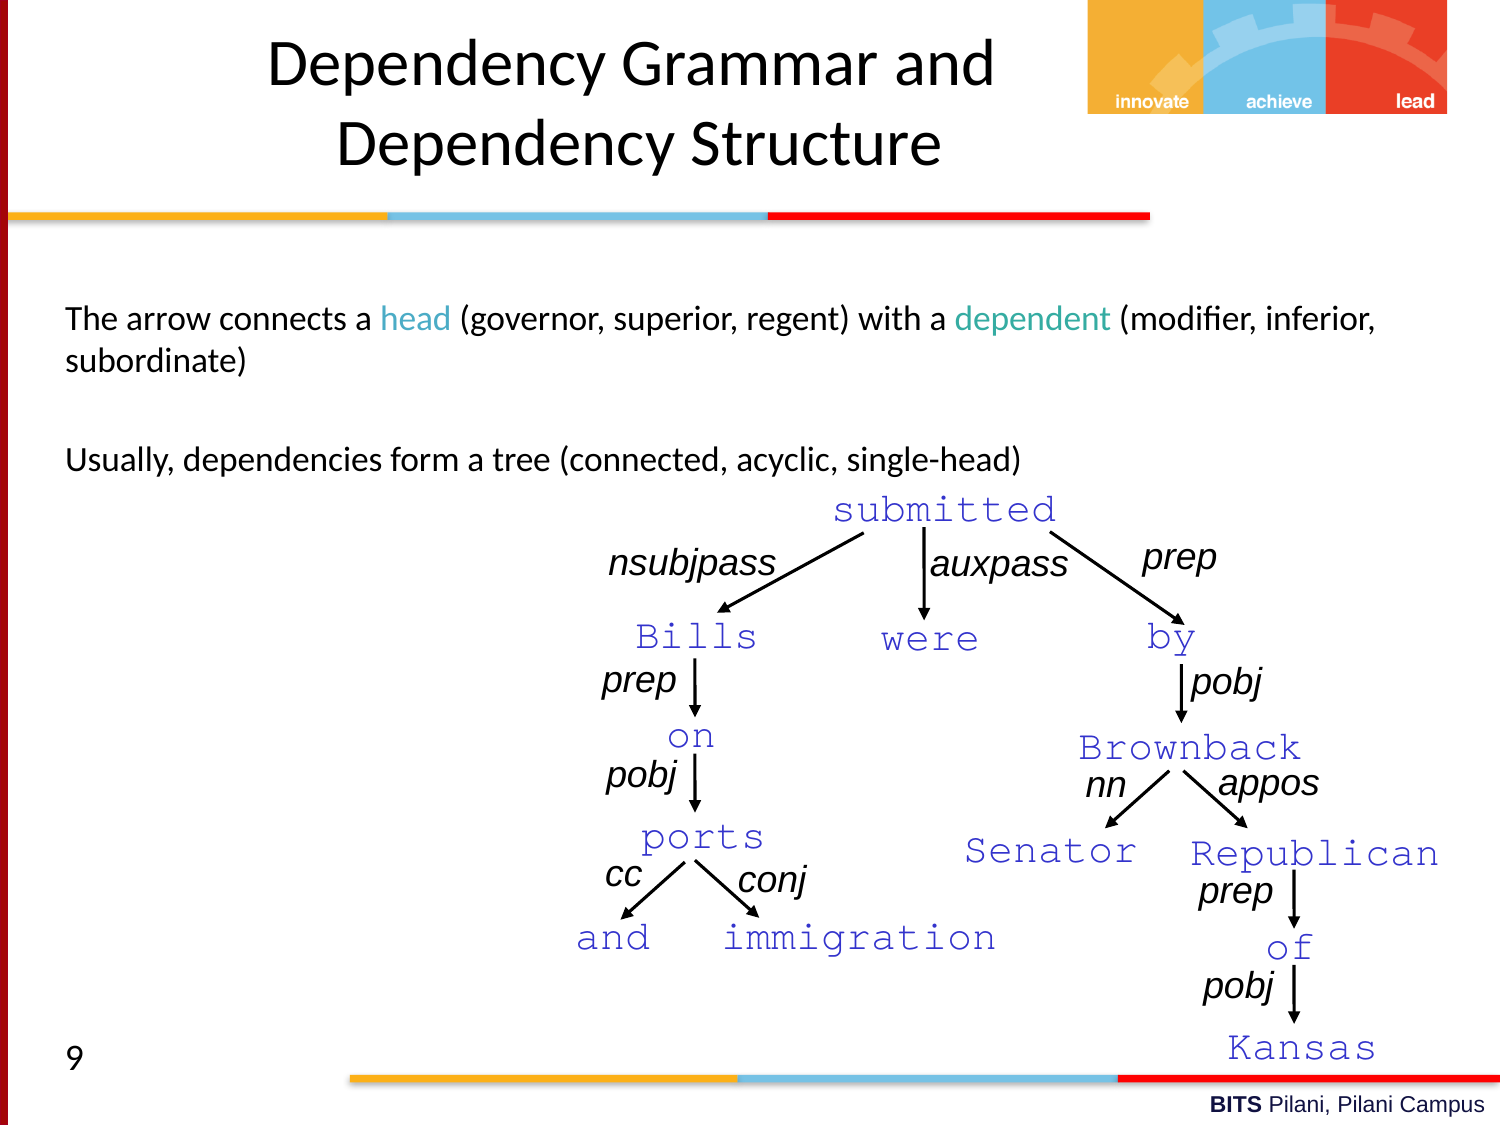

# Dependency Grammar and Dependency Structure
The arrow connects a head (governor, superior, regent) with a dependent (modifier, inferior, subordinate)

Usually, dependencies form a tree (connected, acyclic, single-head)
submitted
prep

nsubjpass
auxpass
Bills
by
were
prep

on
pobj

ports
pobj

Brownback
appos
nn

 Senator
Republican
cc
conj

immigration
prep

of
pobj

Kansas

and
9